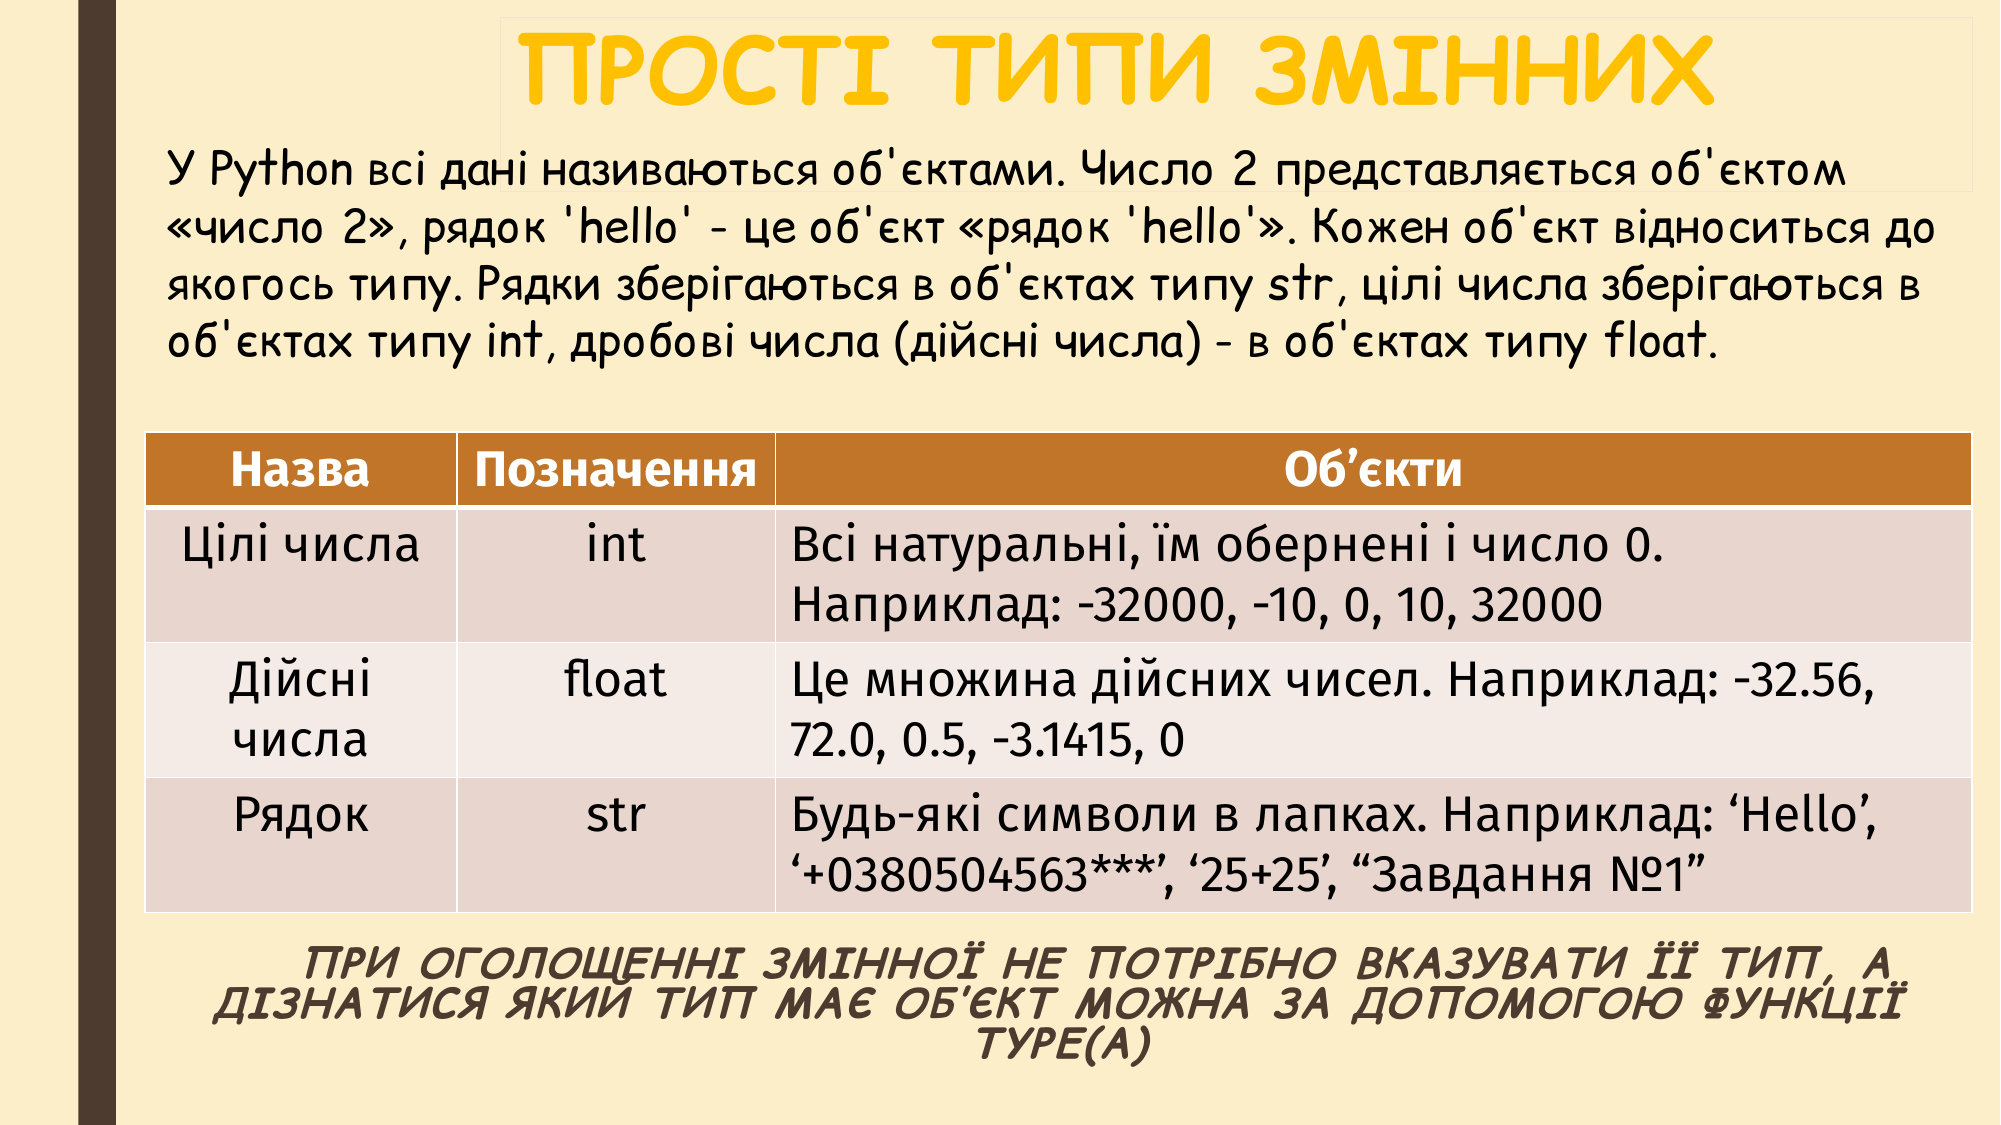

# ПРОСТІ ТИПИ ЗМІННИХ
У Python всі дані називаються об'єктами. Число 2 представляється об'єктом «число 2», рядок 'hello' - це об'єкт «рядок 'hello'». Кожен об'єкт відноситься до якогось типу. Рядки зберігаються в об'єктах типу str, цілі числа зберігаються в об'єктах типу int, дробові числа (дійсні числа) - в об'єктах типу float.
| Назва | Позначення | Об’єкти |
| --- | --- | --- |
| Цілі числа | int | Всі натуральні, їм обернені і число 0. Наприклад: -32000, -10, 0, 10, 32000 |
| Дійсні числа | float | Це множина дійсних чисел. Наприклад: -32.56, 72.0, 0.5, -3.1415, 0 |
| Рядок | str | Будь-які символи в лапках. Наприклад: ‘Hello’, ‘+0380504563\*\*\*’, ‘25+25’, “Завдання №1” |
При оголошенні змінної не потрібно вказувати її тип, а дізнатися який тип має об’єкт можна за допомогою функції type(a)